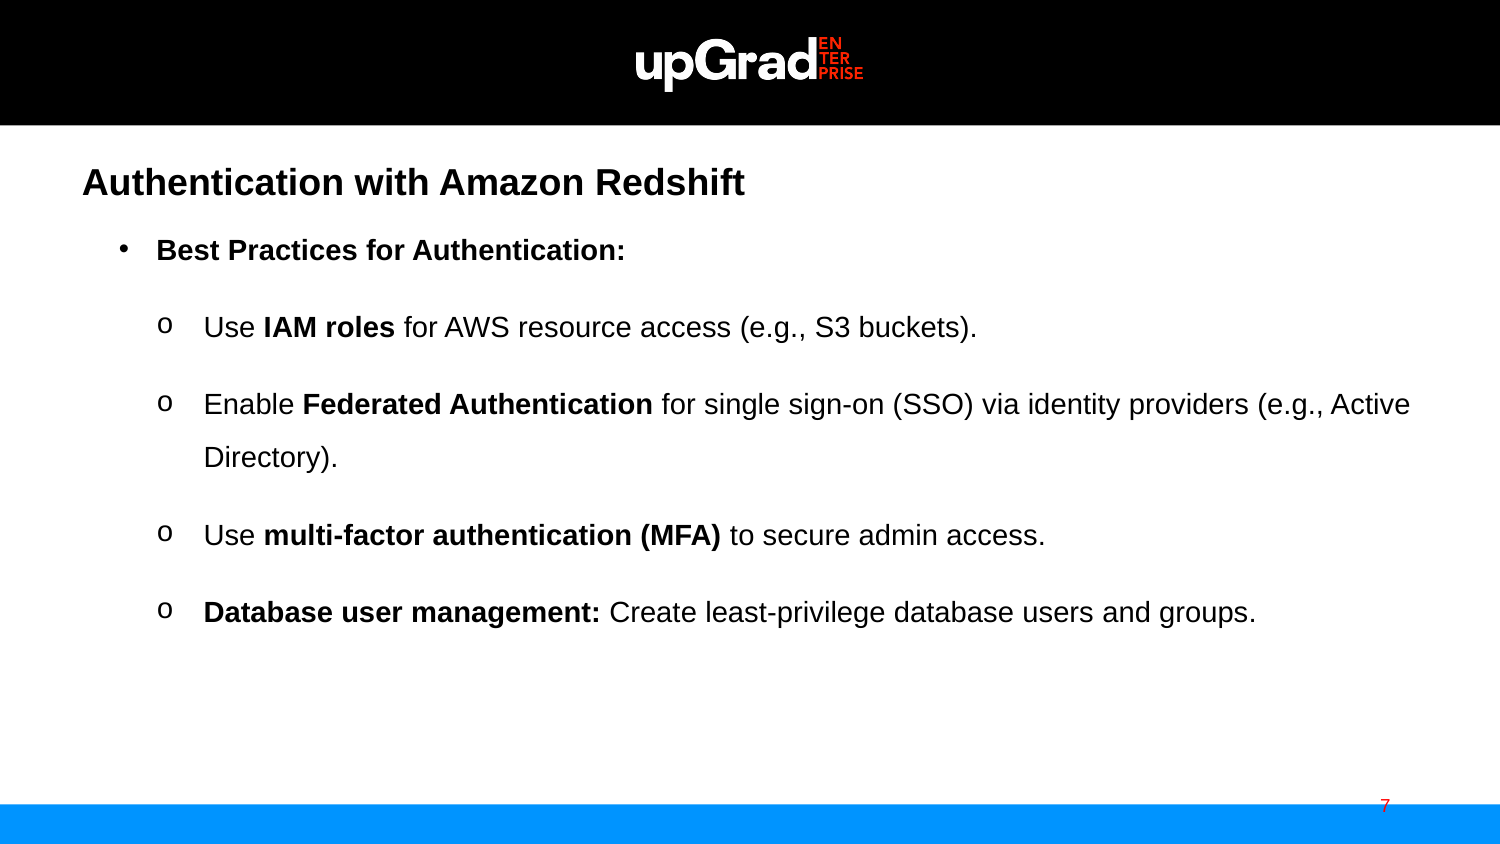

Authentication with Amazon Redshift
Best Practices for Authentication:
Use IAM roles for AWS resource access (e.g., S3 buckets).
Enable Federated Authentication for single sign-on (SSO) via identity providers (e.g., Active Directory).
Use multi-factor authentication (MFA) to secure admin access.
Database user management: Create least-privilege database users and groups.
7